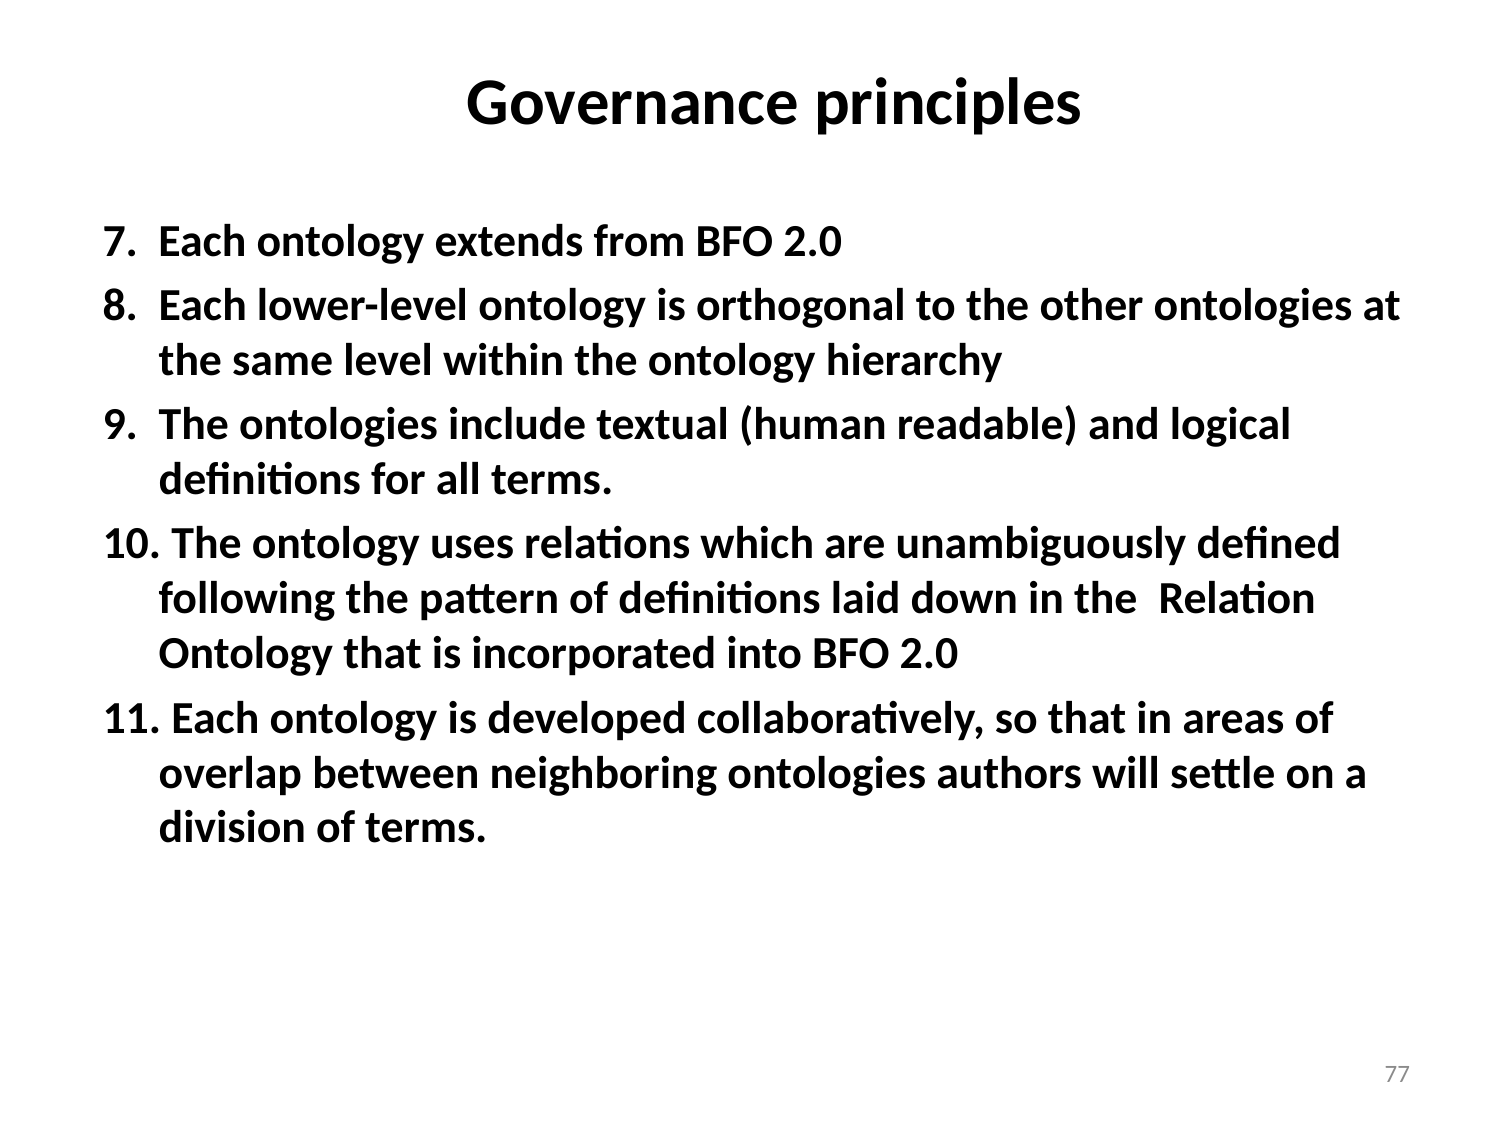

Governance principles

Each ontology extends from BFO 2.0
Each lower-level ontology is orthogonal to the other ontologies at the same level within the ontology hierarchy
The ontologies include textual (human readable) and logical definitions for all terms.
 The ontology uses relations which are unambiguously defined following the pattern of definitions laid down in the  Relation Ontology that is incorporated into BFO 2.0
 Each ontology is developed collaboratively, so that in areas of overlap between neighboring ontologies authors will settle on a division of terms.
77